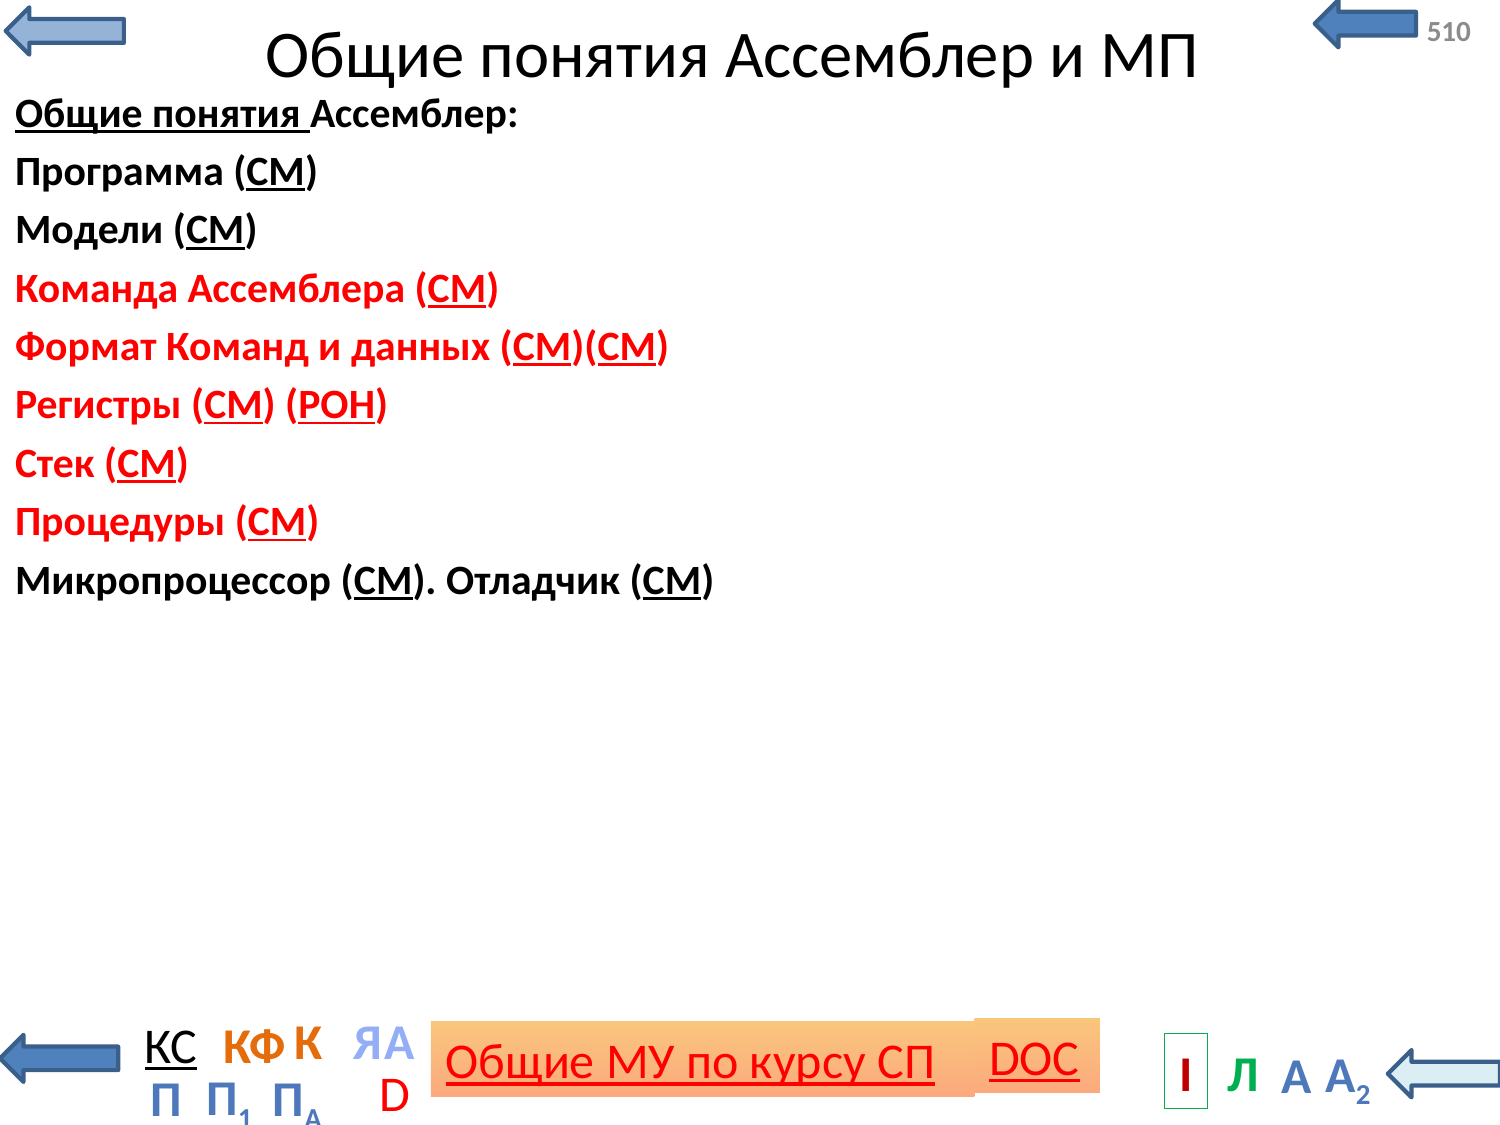

# Общие понятия Ассемблер и МП
510
Общие понятия Ассемблер:
Программа (СМ)
Модели (СМ)
Команда Ассемблера (СМ)
Формат Команд и данных (СМ)(СМ)
Регистры (СМ) (РОН)
Стек (СМ)
Процедуры (СМ)
Микропроцессор (СМ). Отладчик (СМ)